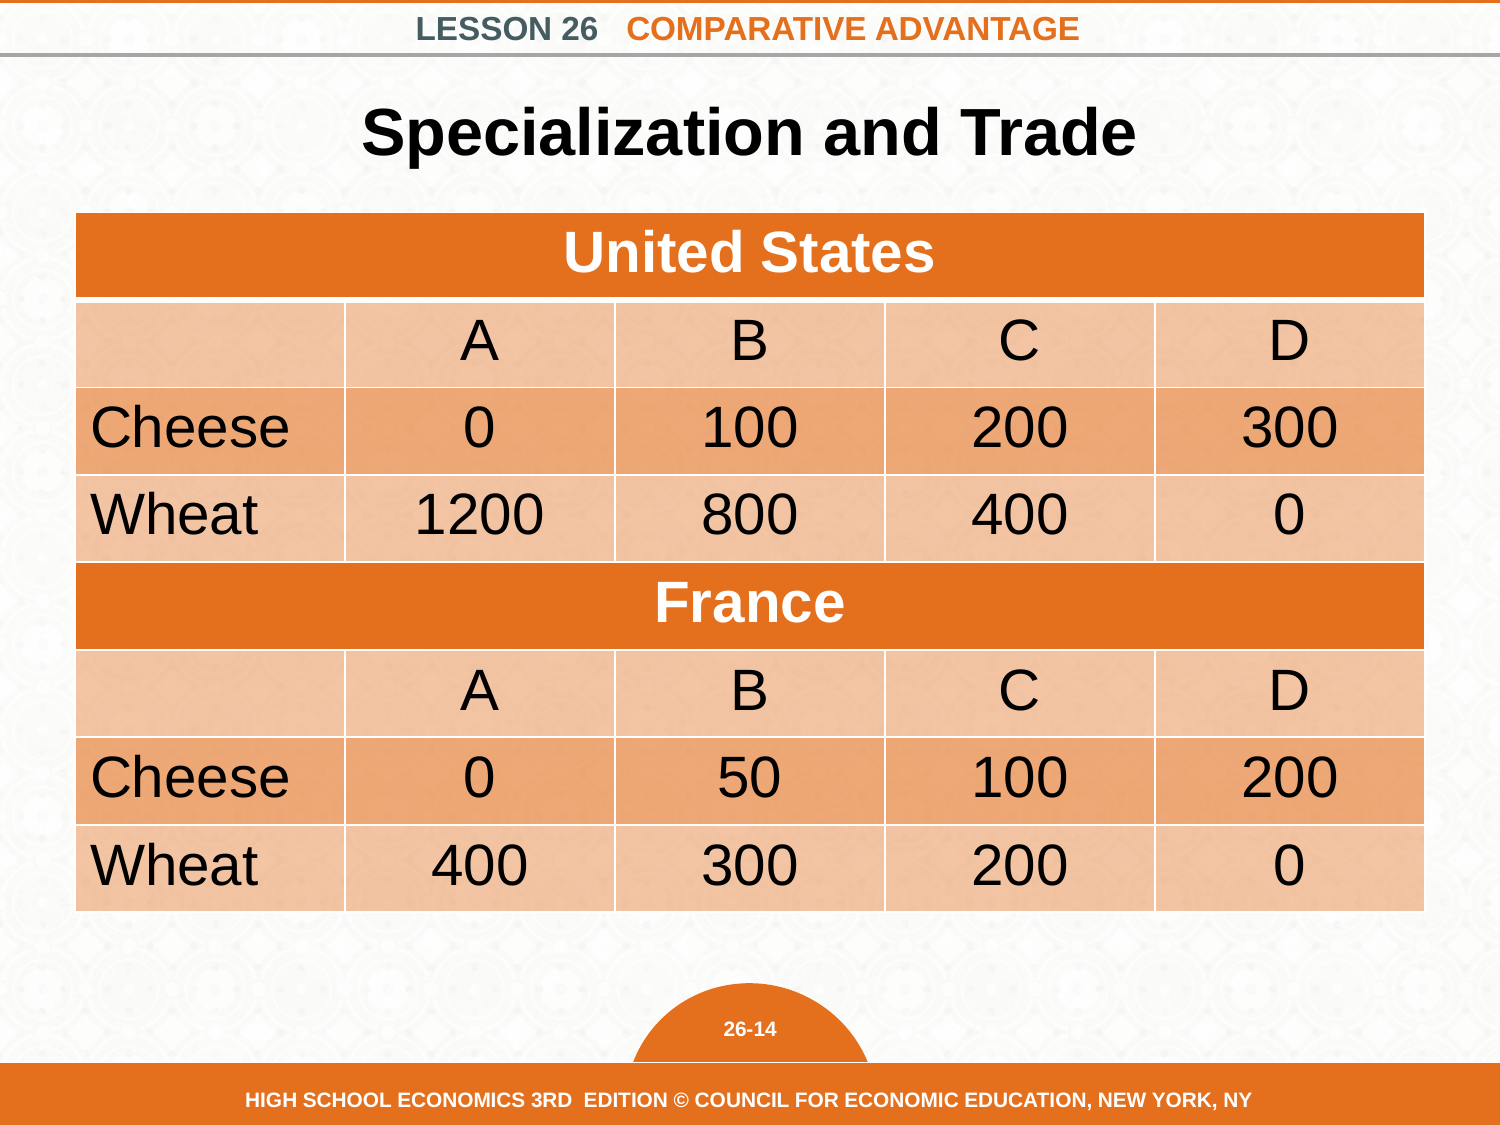

# Specialization and Trade
| United States |  |  |  |  |
| --- | --- | --- | --- | --- |
|  | A | B | C | D |
| Cheese | 0 | 100 | 200 | 300 |
| Wheat | 1200 | 800 | 400 | 0 |
| France |  |  |  |  |
|  | A | B | C | D |
| Cheese | 0 | 50 | 100 | 200 |
| Wheat | 400 | 300 | 200 | 0 |